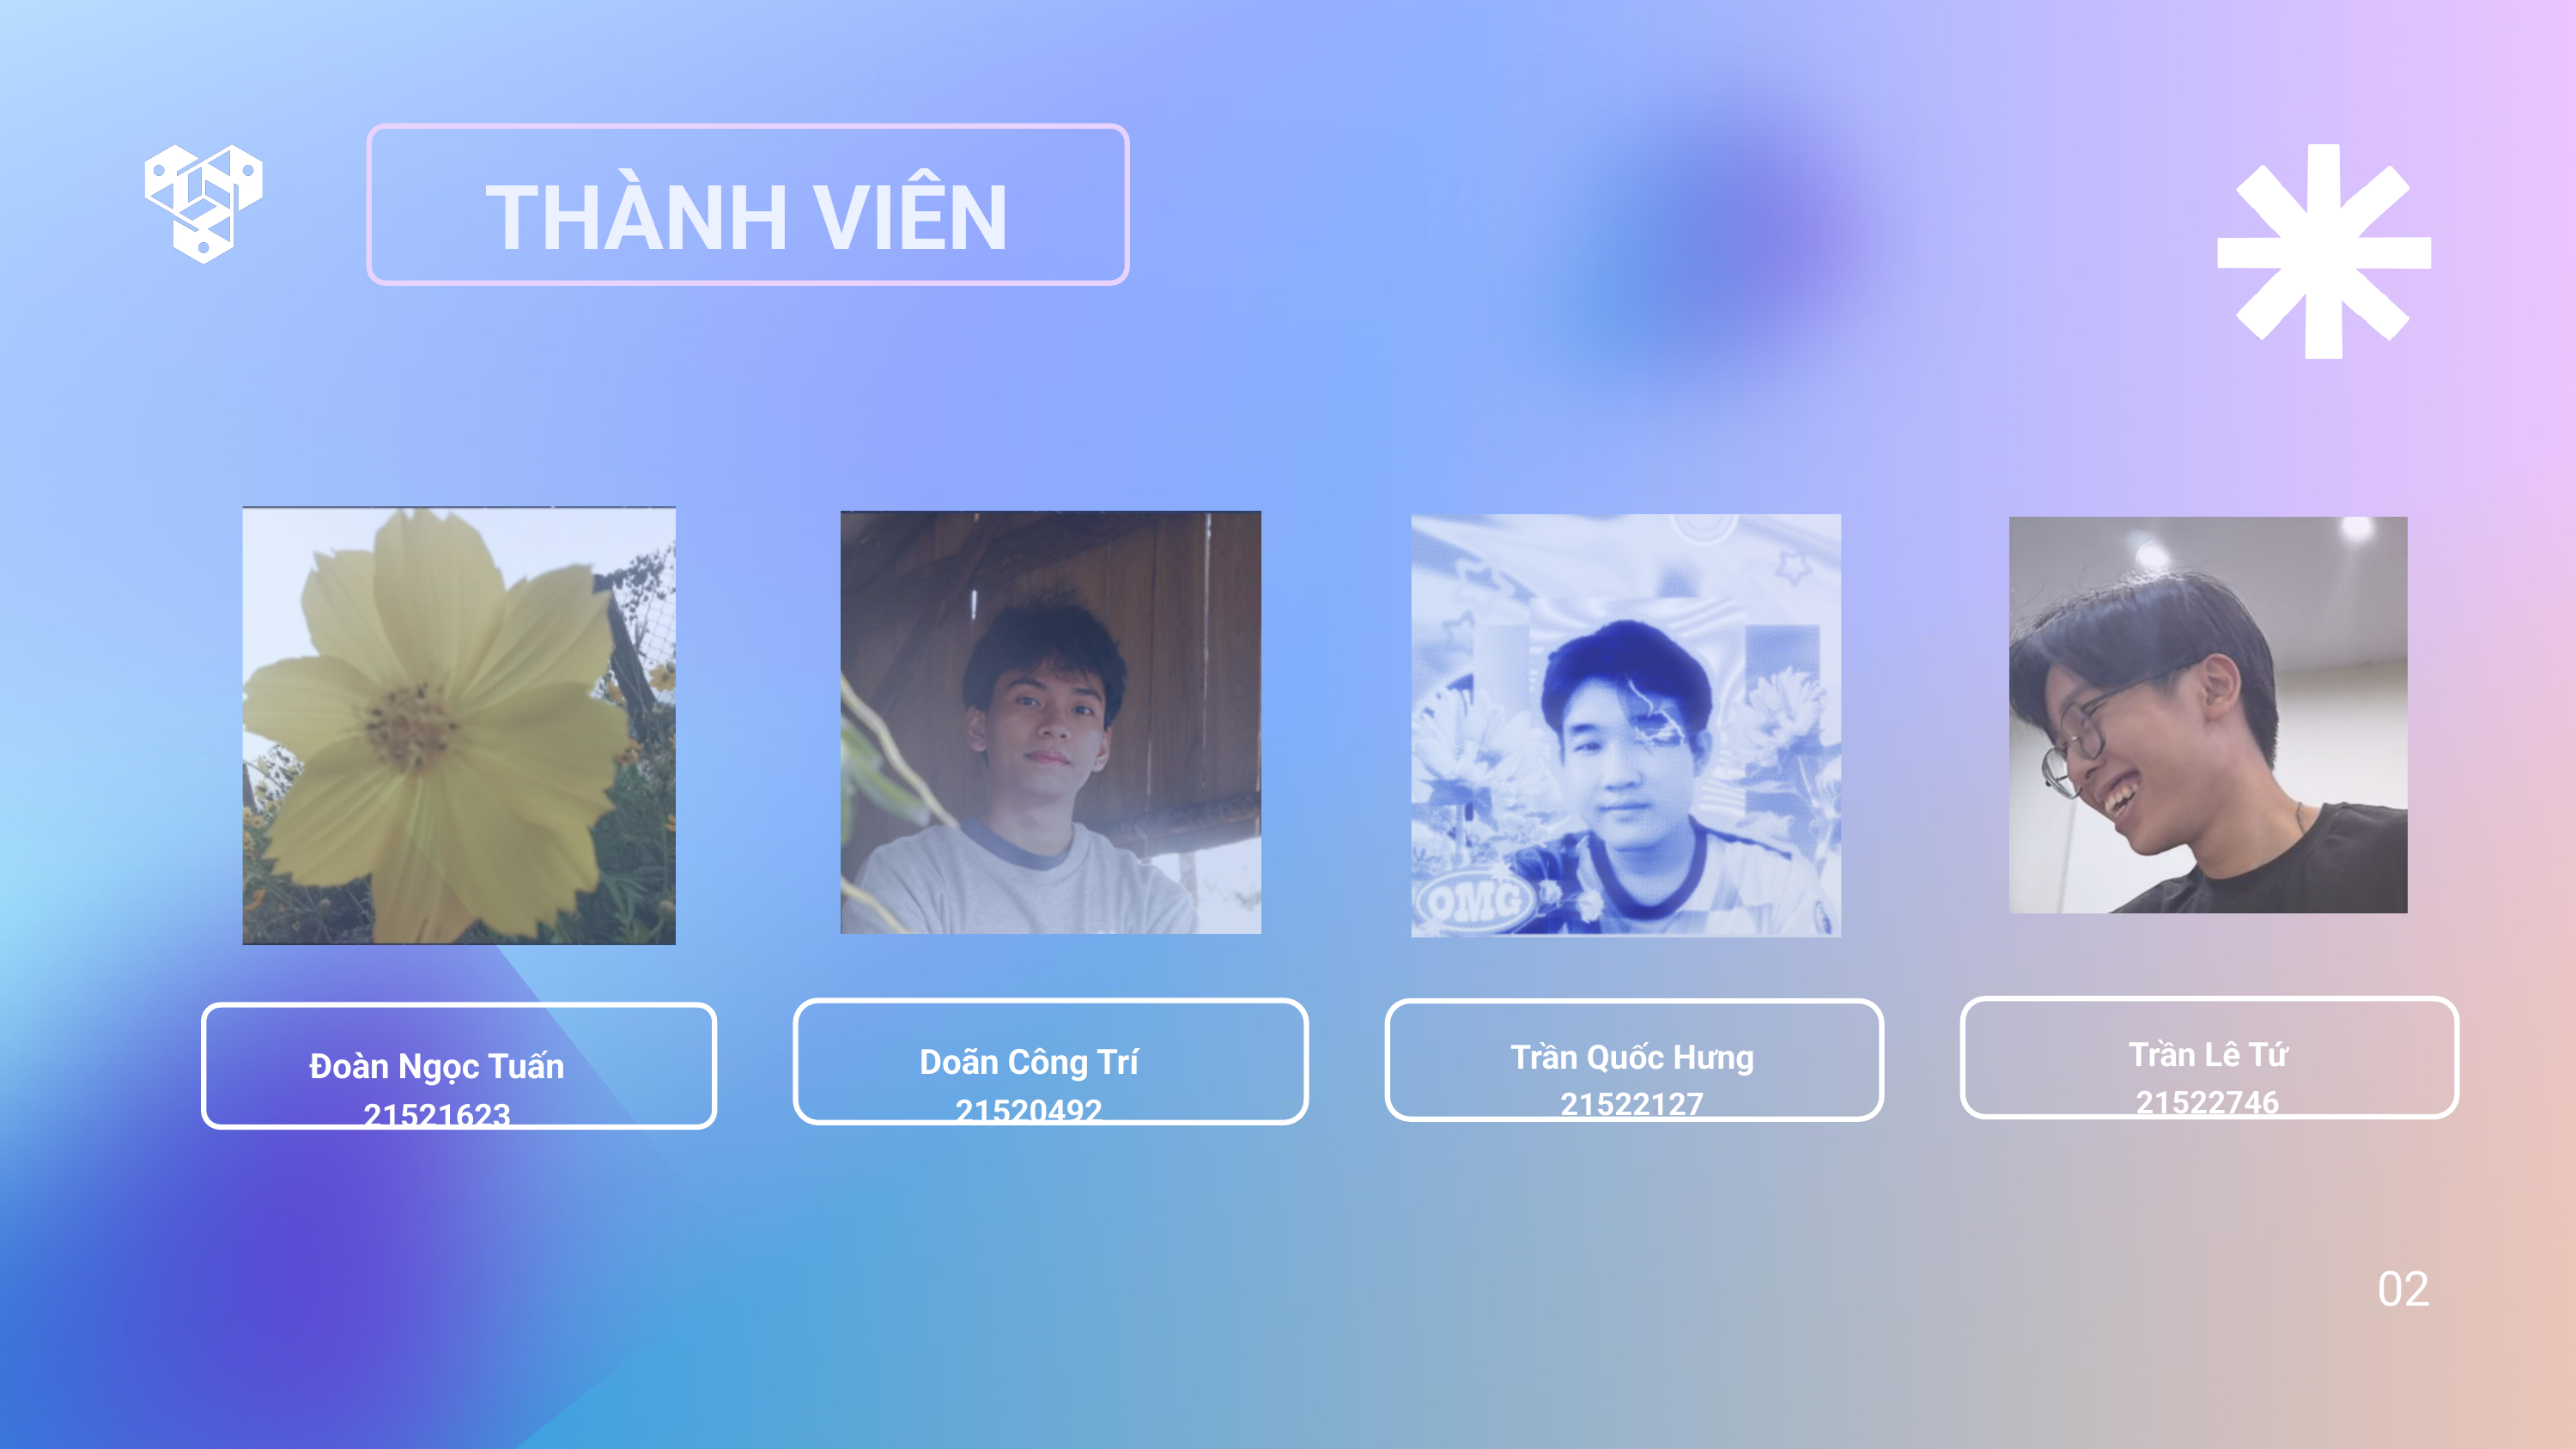

THÀNH VIÊN

Đoàn Ngọc Tuấn
21521623

Doãn Công Trí
21520492

Trần Quốc Hưng
21522127

 Trần Lê Tứ

21522746

02